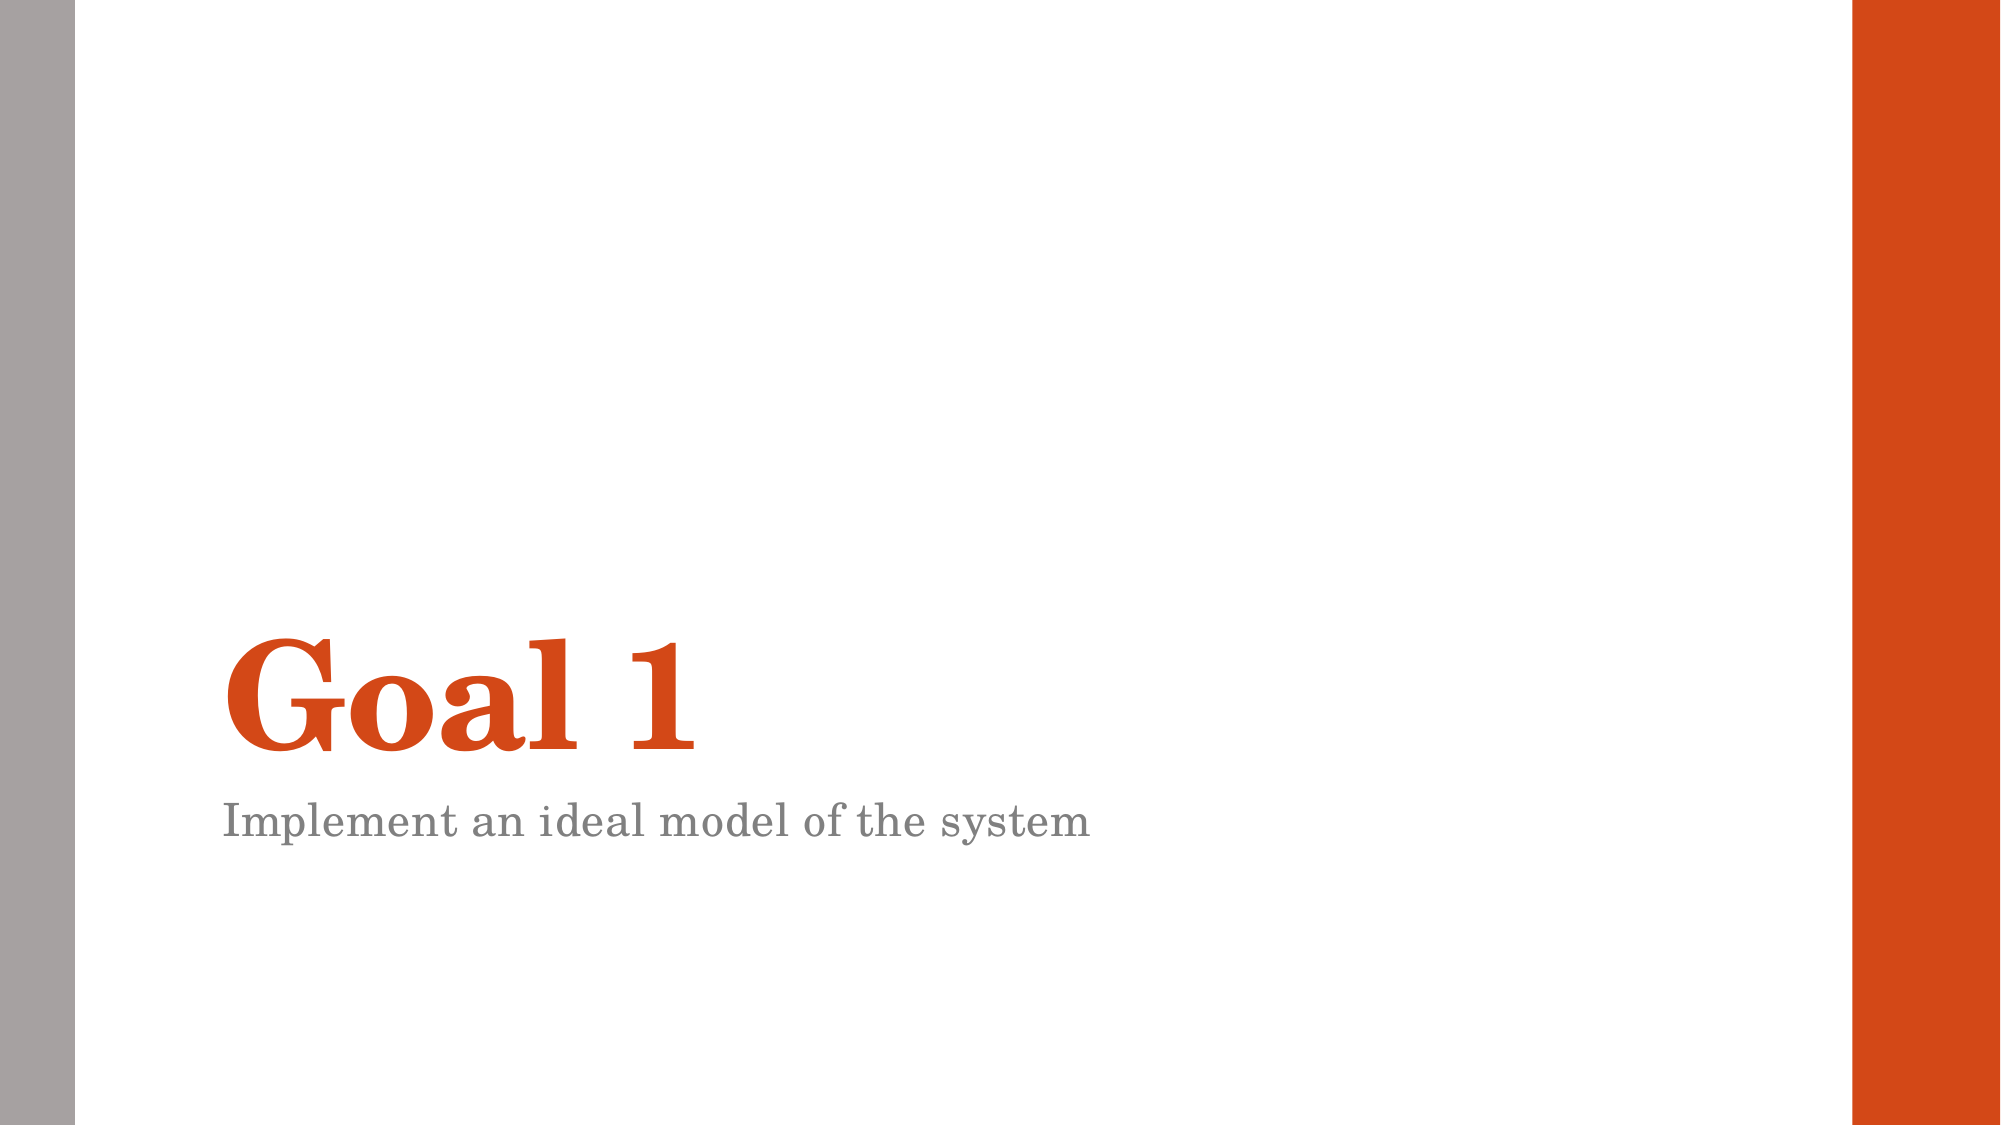

# Goal 1
Implement an ideal model of the system